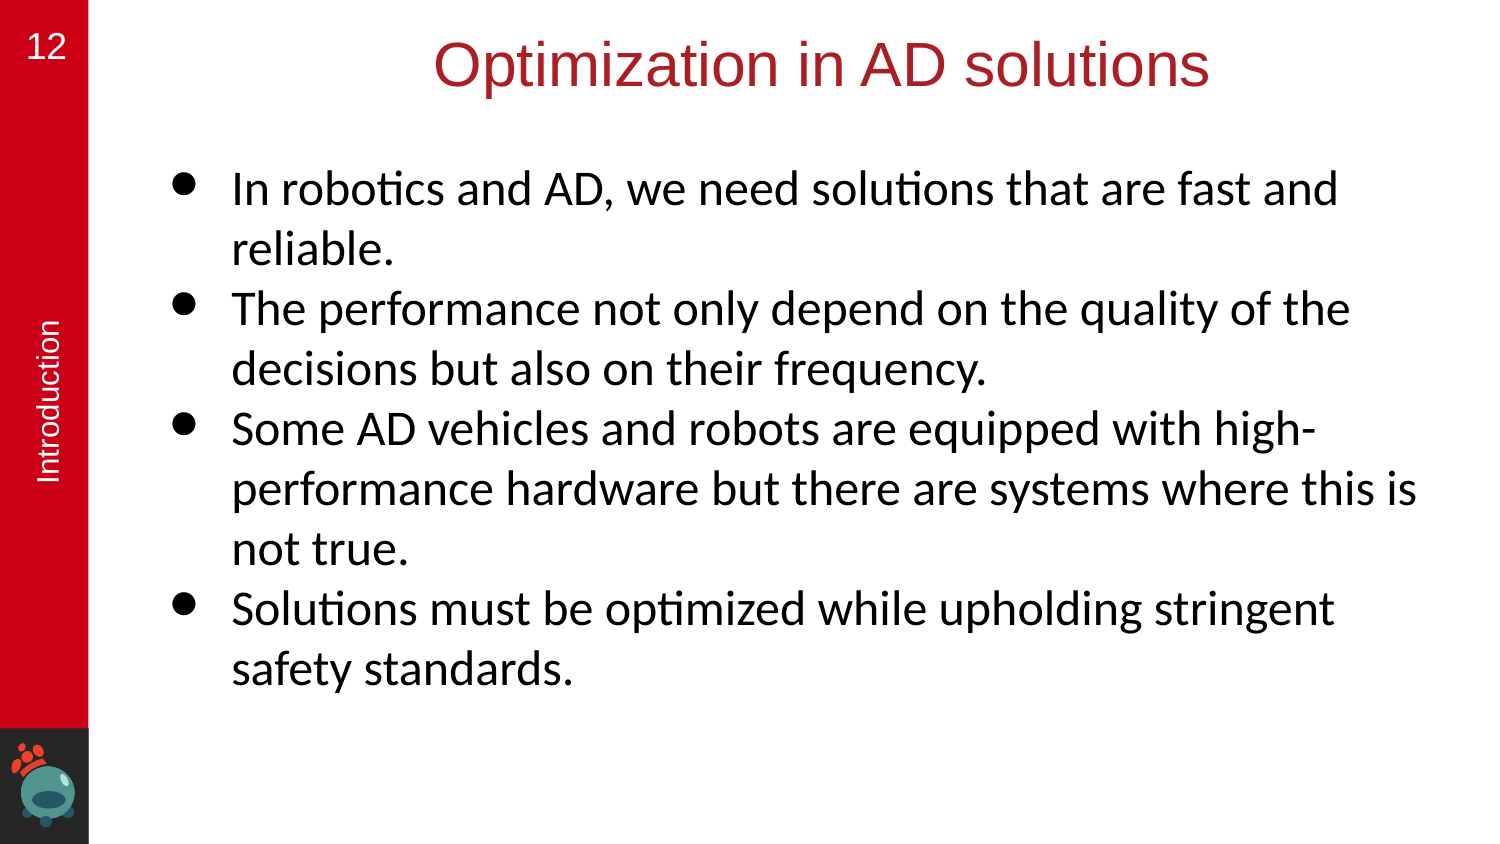

12
# Optimization in AD solutions
In robotics and AD, we need solutions that are fast and reliable.
The performance not only depend on the quality of the decisions but also on their frequency.
Some AD vehicles and robots are equipped with high-performance hardware but there are systems where this is not true.
Solutions must be optimized while upholding stringent safety standards.
Introduction